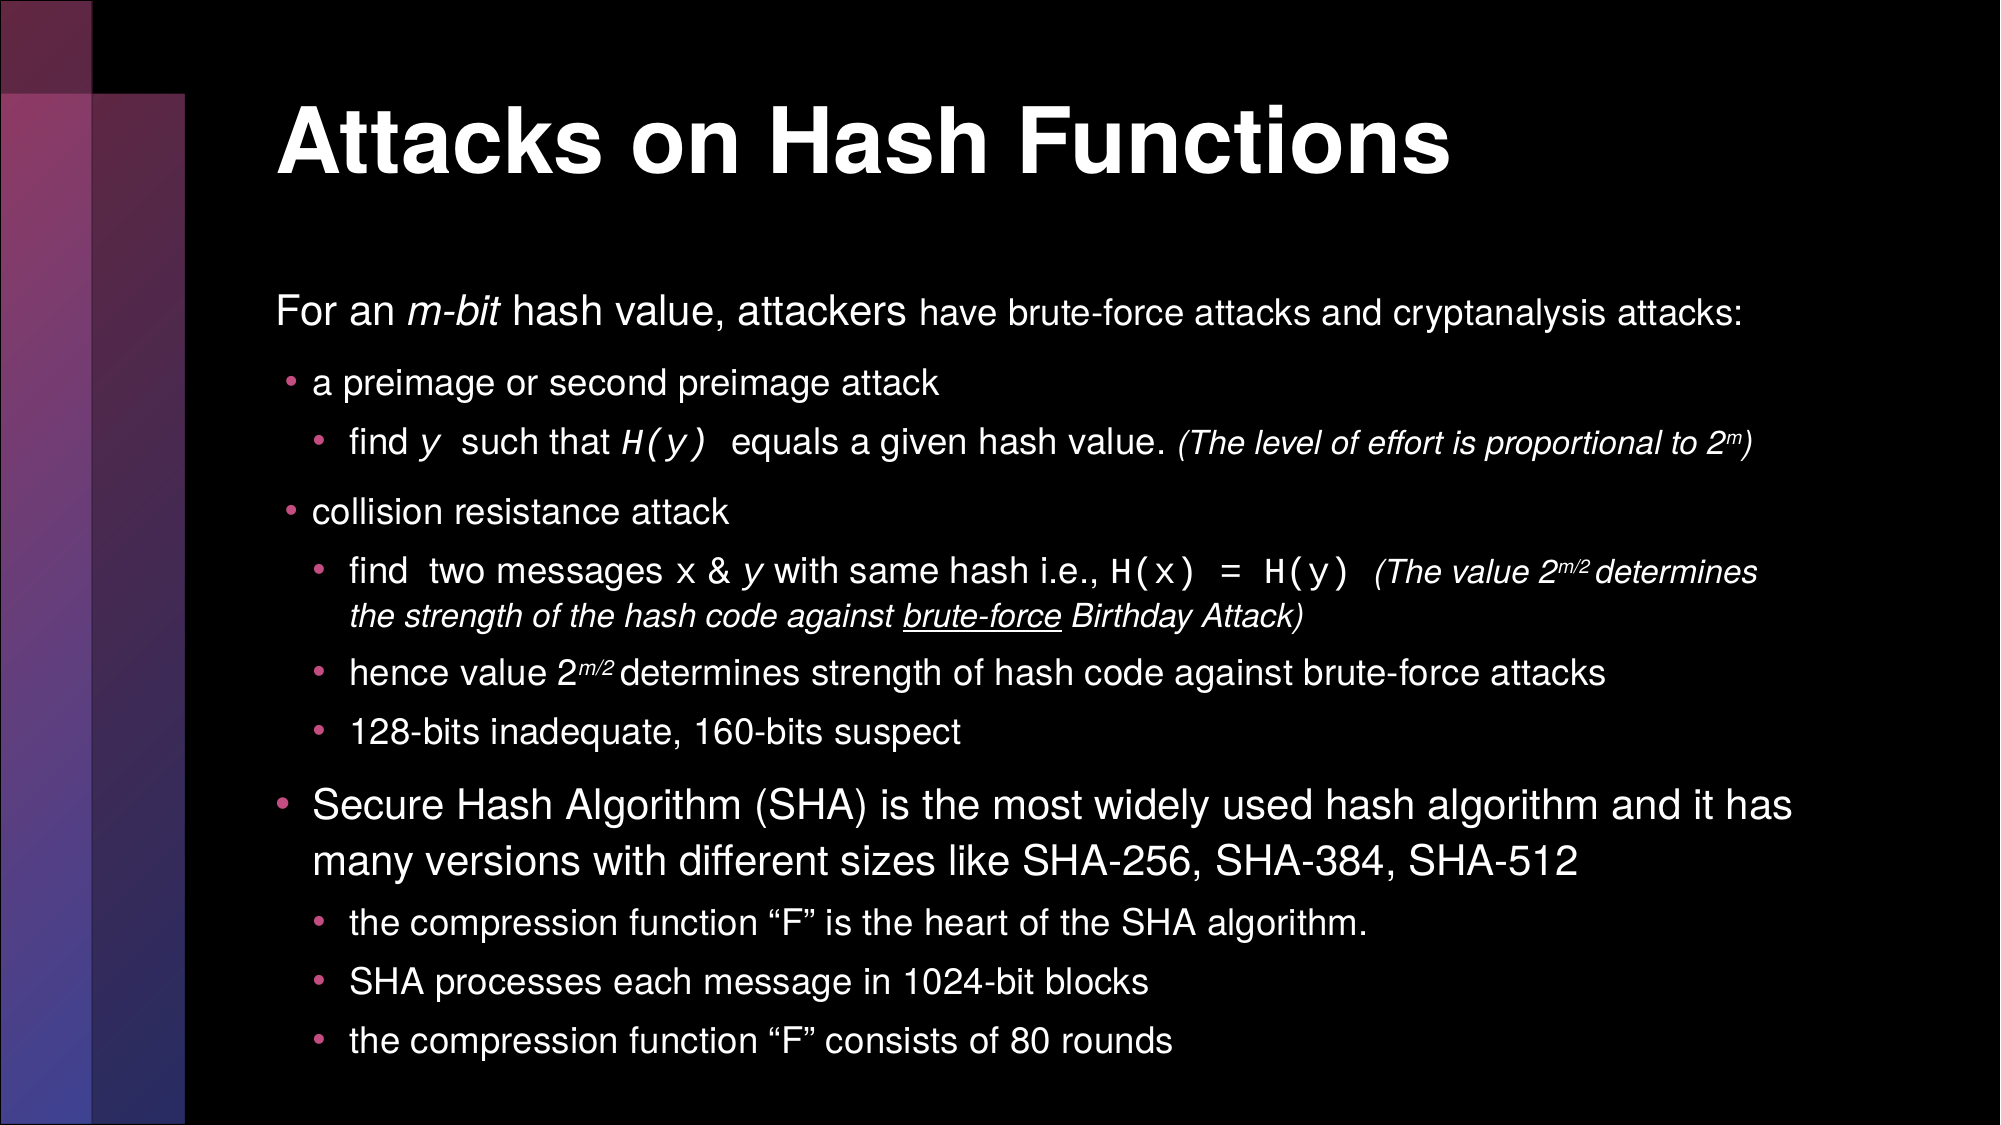

# Attacks on Hash Functions
For an m-bit hash value, attackers have brute-force attacks and cryptanalysis attacks:
a preimage or second preimage attack
find y  such that H(y) equals a given hash value. (The level of effort is proportional to 2m)
collision resistance attack
find  two messages x & y with same hash i.e., H(x) = H(y) (The value 2m/2 determines the strength of the hash code against brute-force Birthday Attack)
hence value 2m/2 determines strength of hash code against brute-force attacks
128-bits inadequate, 160-bits suspect
Secure Hash Algorithm (SHA) is the most widely used hash algorithm and it has many versions with different sizes like SHA-256, SHA-384, SHA-512
the compression function “F” is the heart of the SHA algorithm.
SHA processes each message in 1024-bit blocks
the compression function “F” consists of 80 rounds